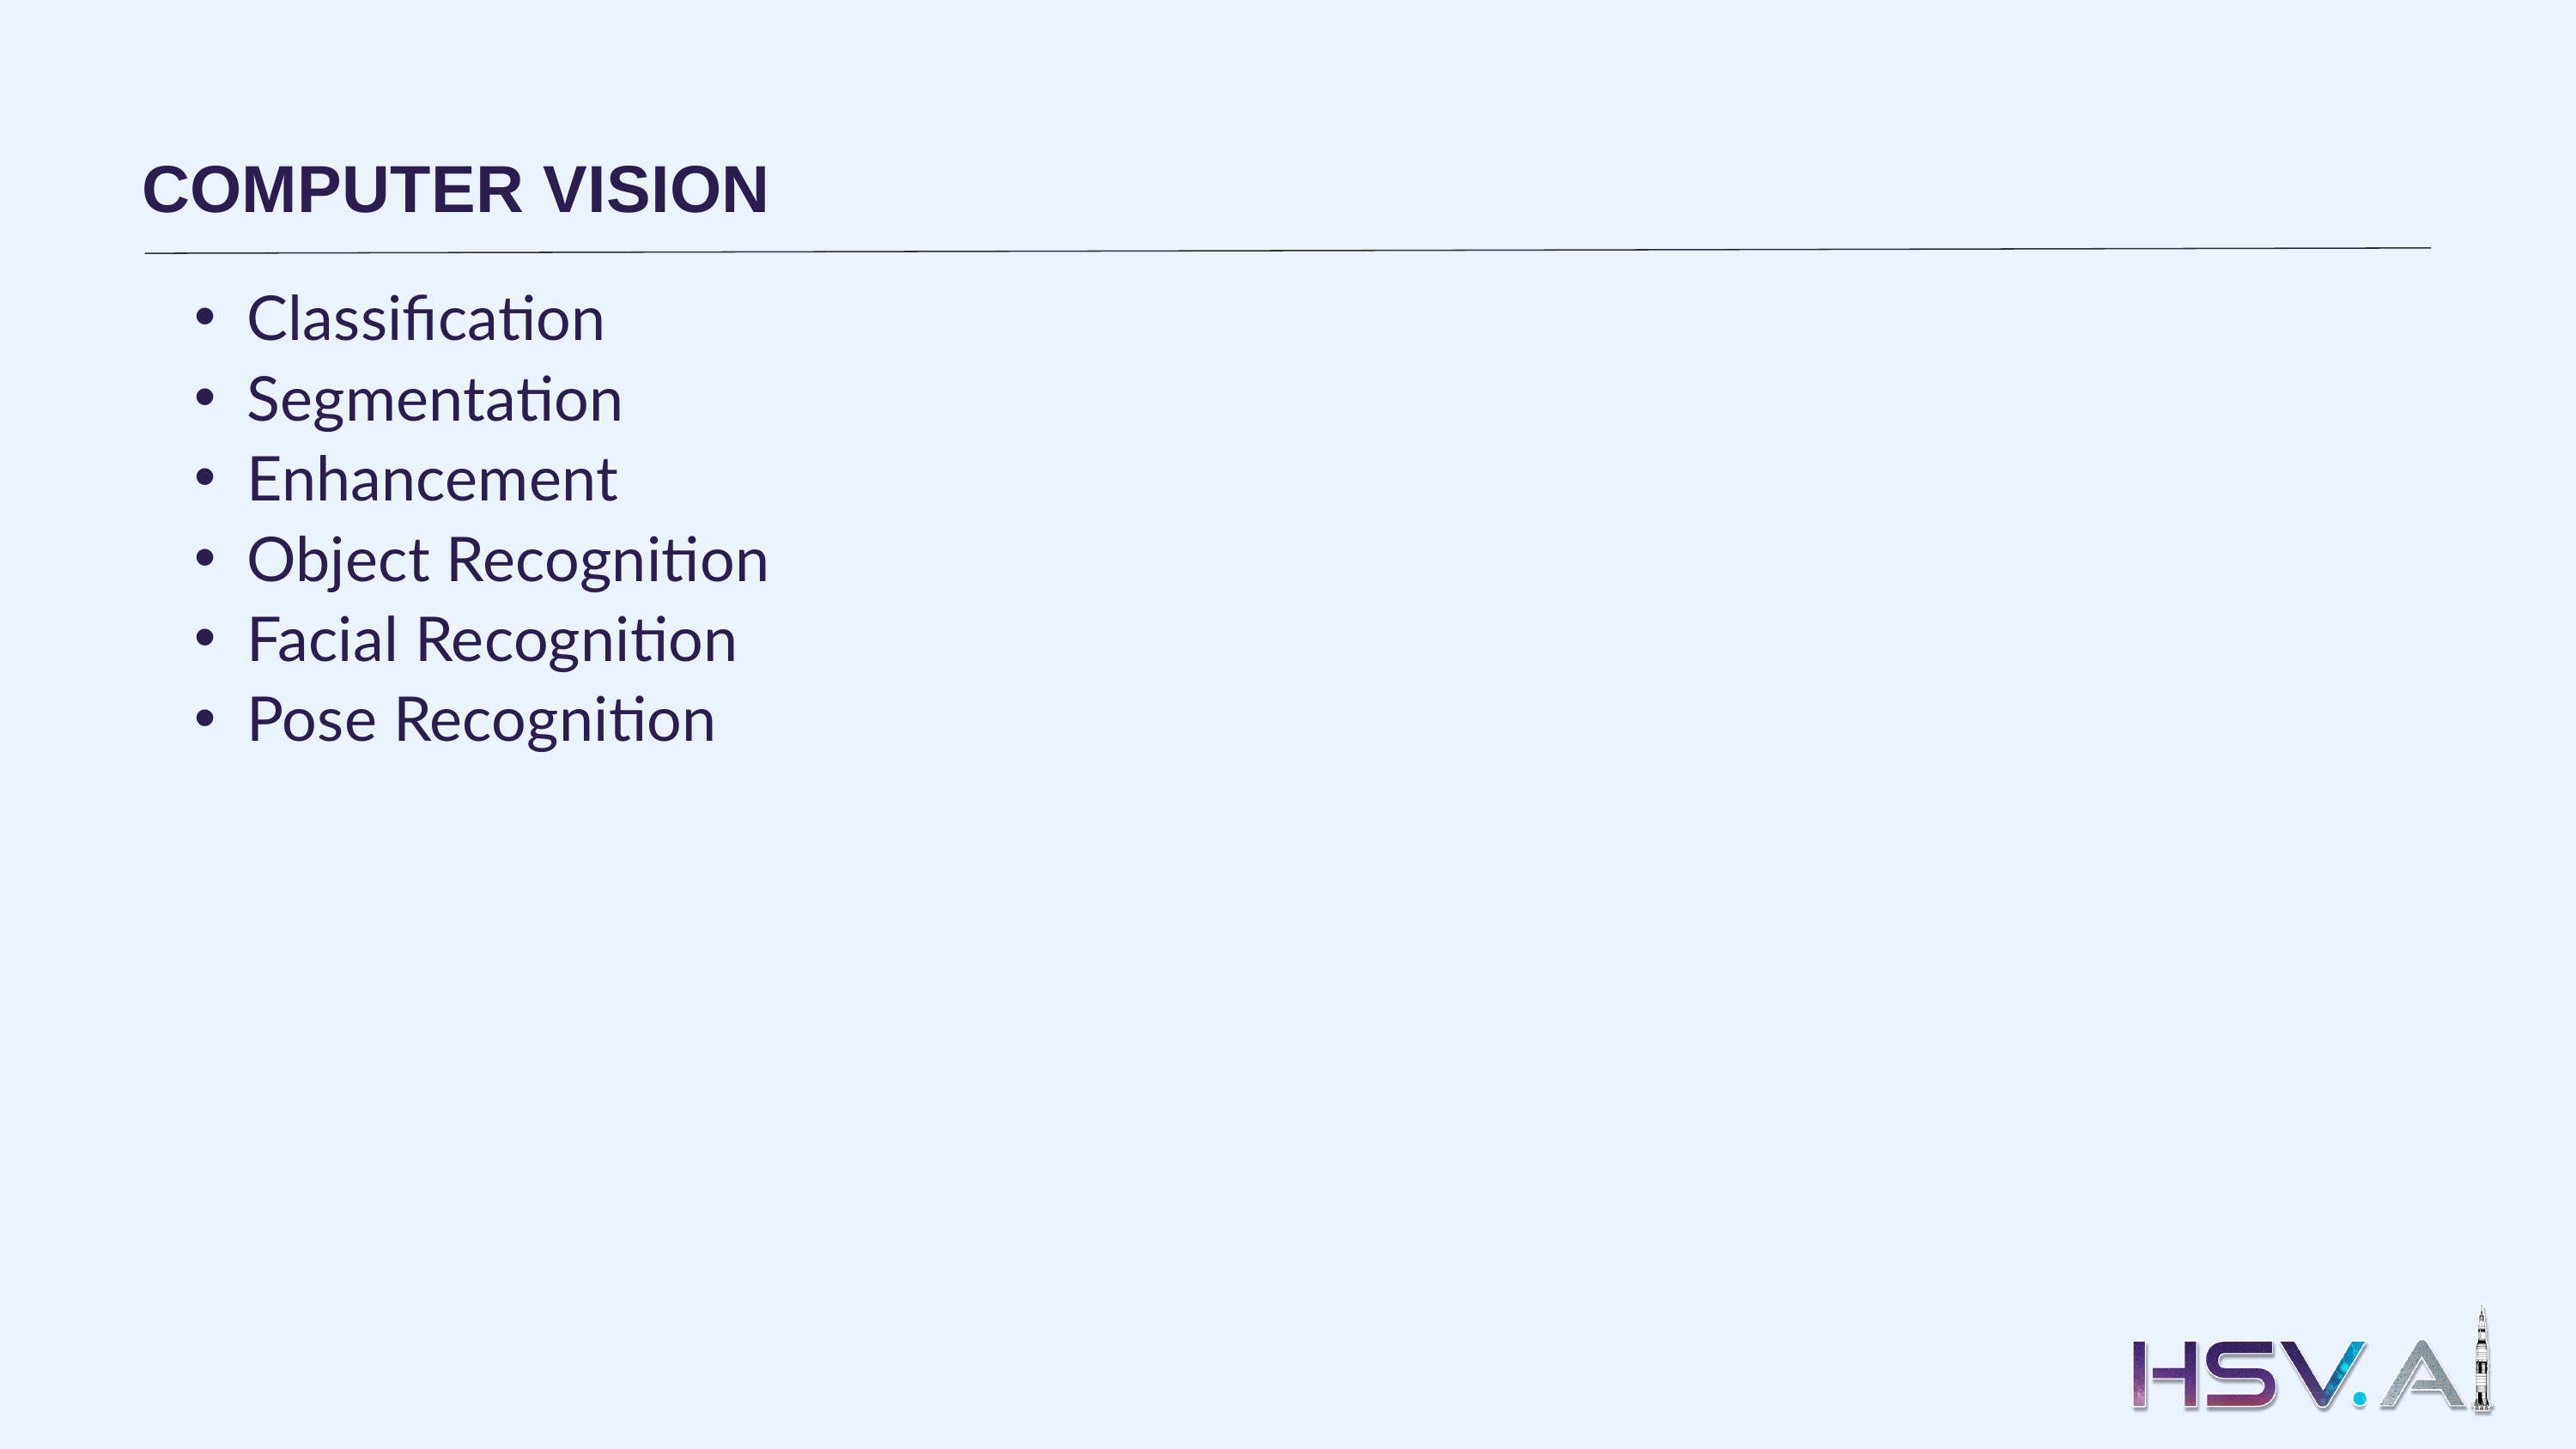

COMPUTER VISION

Classification
Segmentation
Enhancement
Object Recognition
Facial Recognition
Pose Recognition